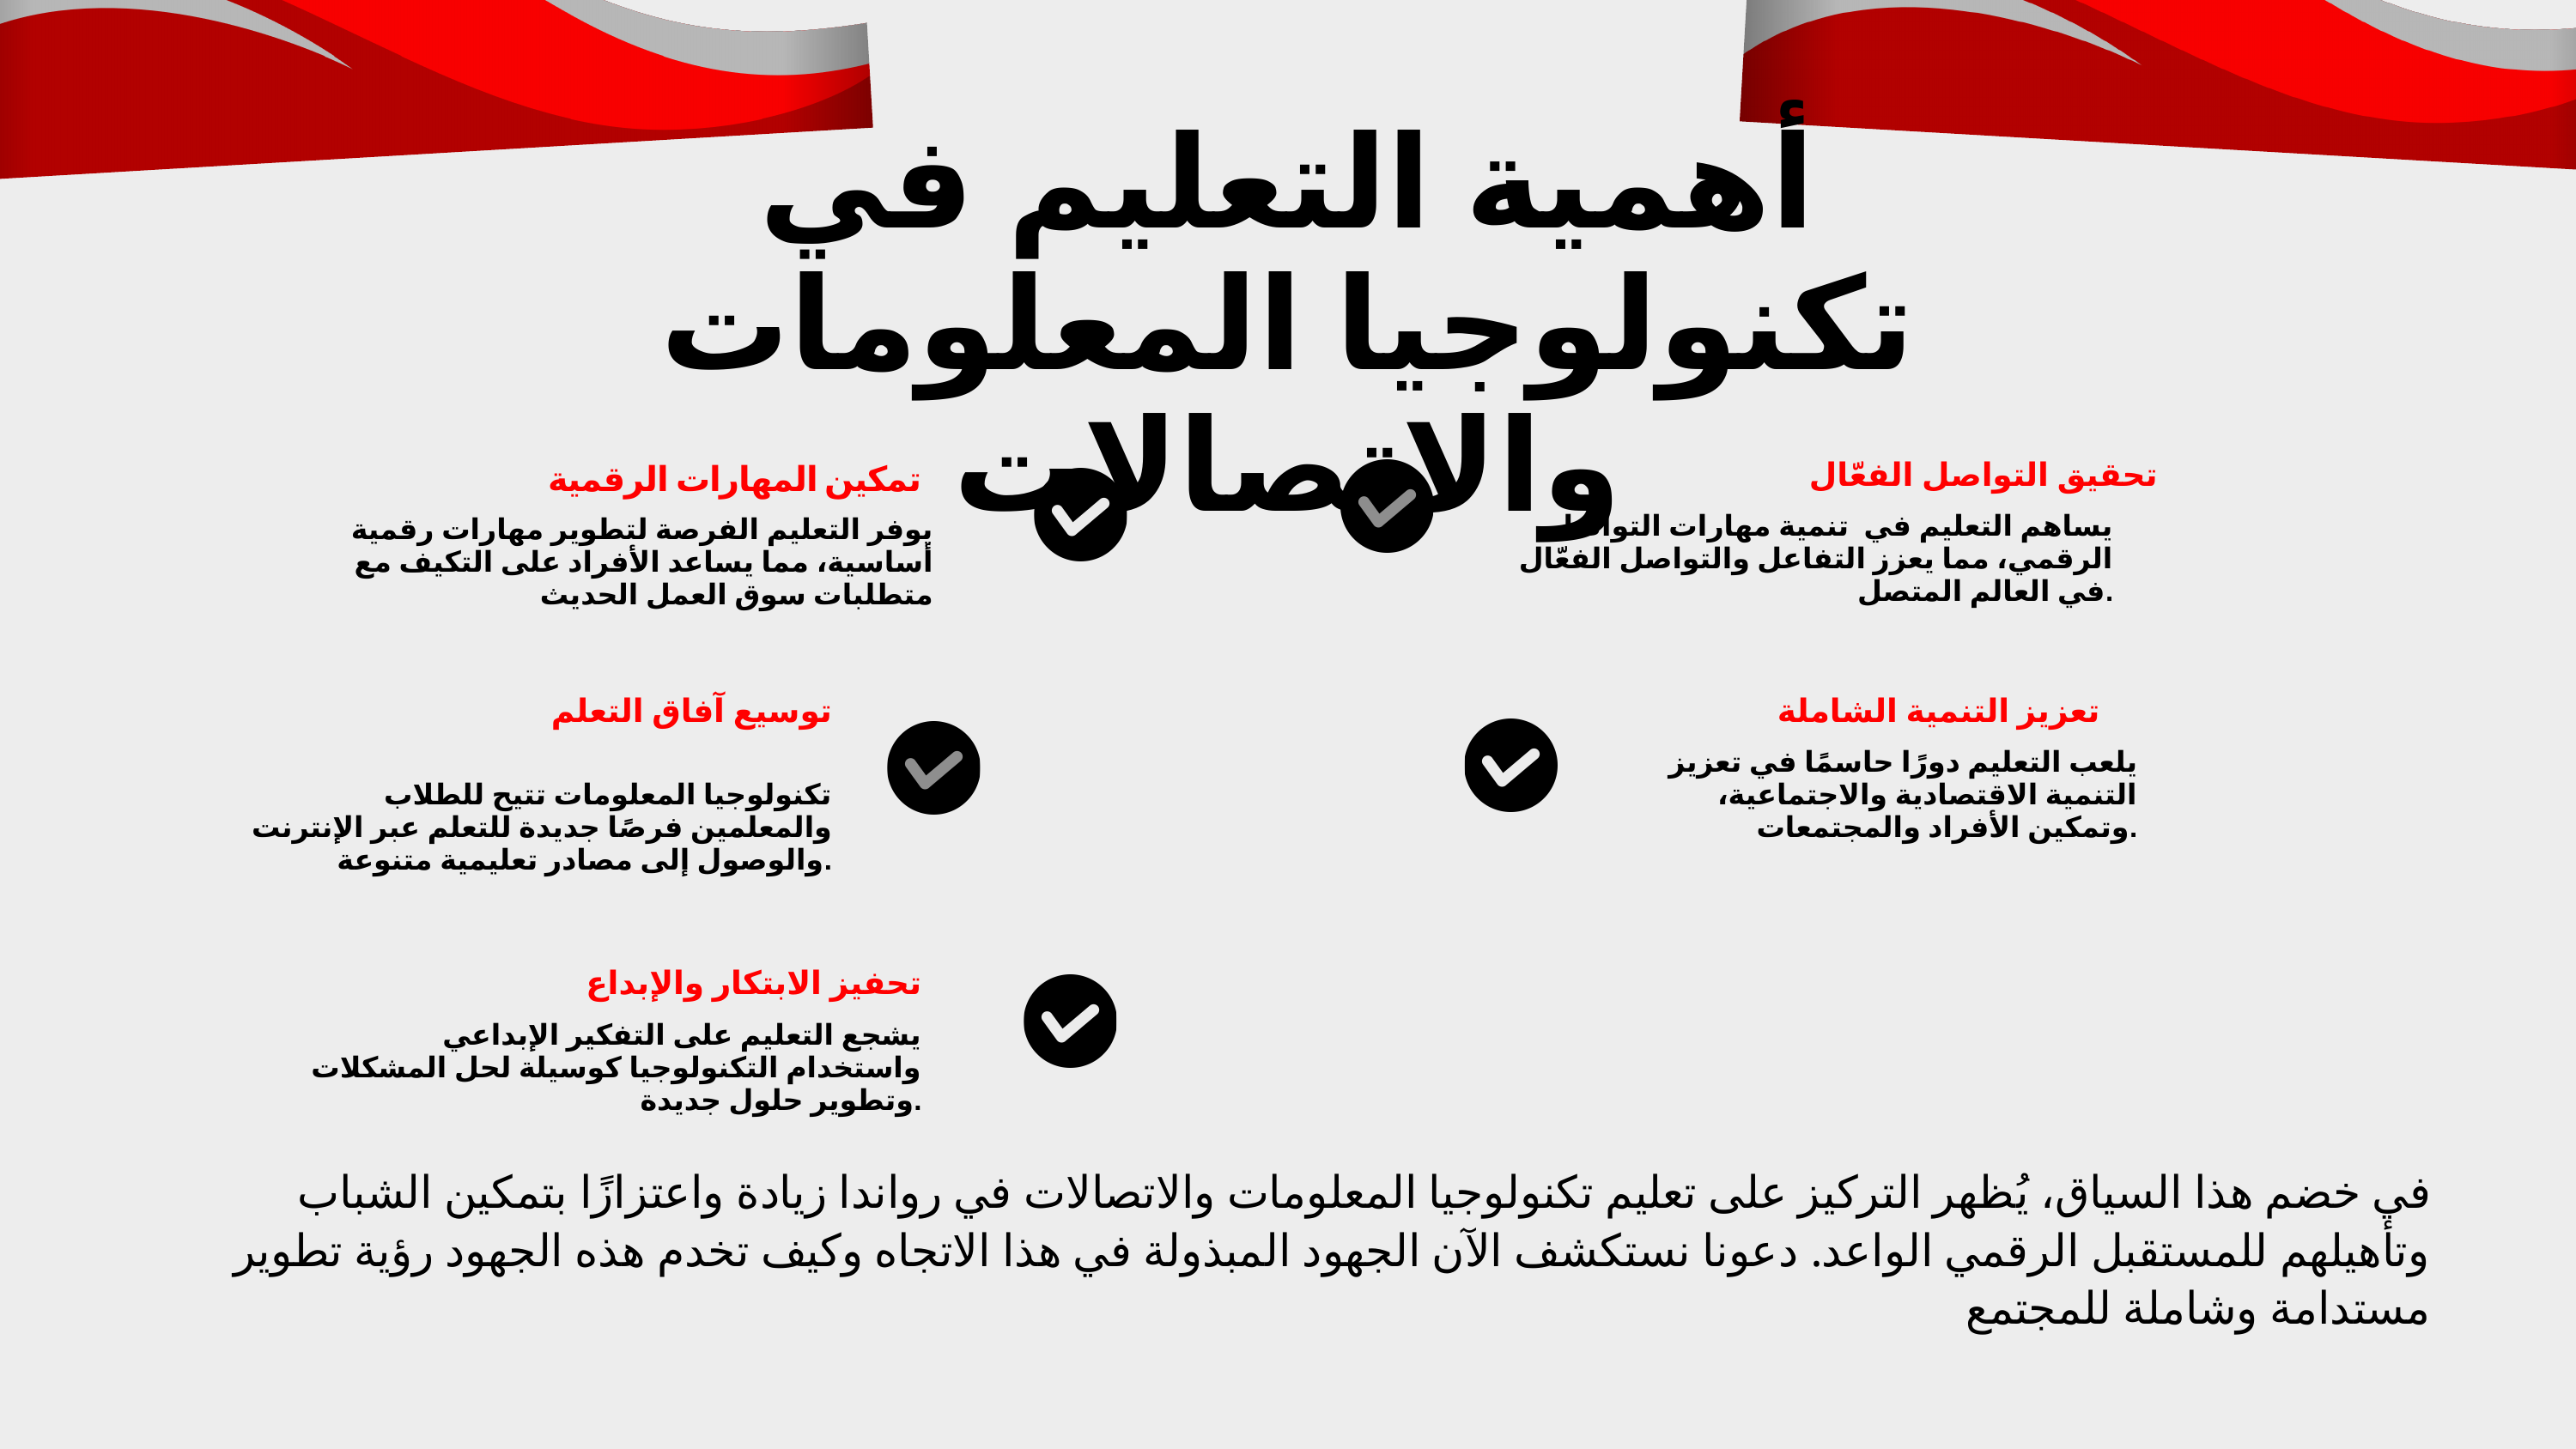

أهمية التعليم في تكنولوجيا المعلومات والاتصالات
تحقيق التواصل الفعّال
تمكين المهارات الرقمية

 يساهم التعليم في  تنمية مهارات التواصل الرقمي، مما يعزز التفاعل والتواصل الفعّال في العالم المتصل.
يوفر التعليم الفرصة لتطوير مهارات رقمية أساسية، مما يساعد الأفراد على التكيف مع متطلبات سوق العمل الحديث
توسيع آفاق التعلم
تعزيز التنمية الشاملة

 تكنولوجيا المعلومات تتيح للطلاب والمعلمين فرصًا جديدة للتعلم عبر الإنترنت والوصول إلى مصادر تعليمية متنوعة.
يلعب التعليم دورًا حاسمًا في تعزيز التنمية الاقتصادية والاجتماعية، وتمكين الأفراد والمجتمعات.

تحفيز الابتكار والإبداع

يشجع التعليم على التفكير الإبداعي واستخدام التكنولوجيا كوسيلة لحل المشكلات وتطوير حلول جديدة.
في خضم هذا السياق، يُظهر التركيز على تعليم تكنولوجيا المعلومات والاتصالات في رواندا زيادة واعتزازًا بتمكين الشباب وتأهيلهم للمستقبل الرقمي الواعد. دعونا نستكشف الآن الجهود المبذولة في هذا الاتجاه وكيف تخدم هذه الجهود رؤية تطوير مستدامة وشاملة للمجتمع